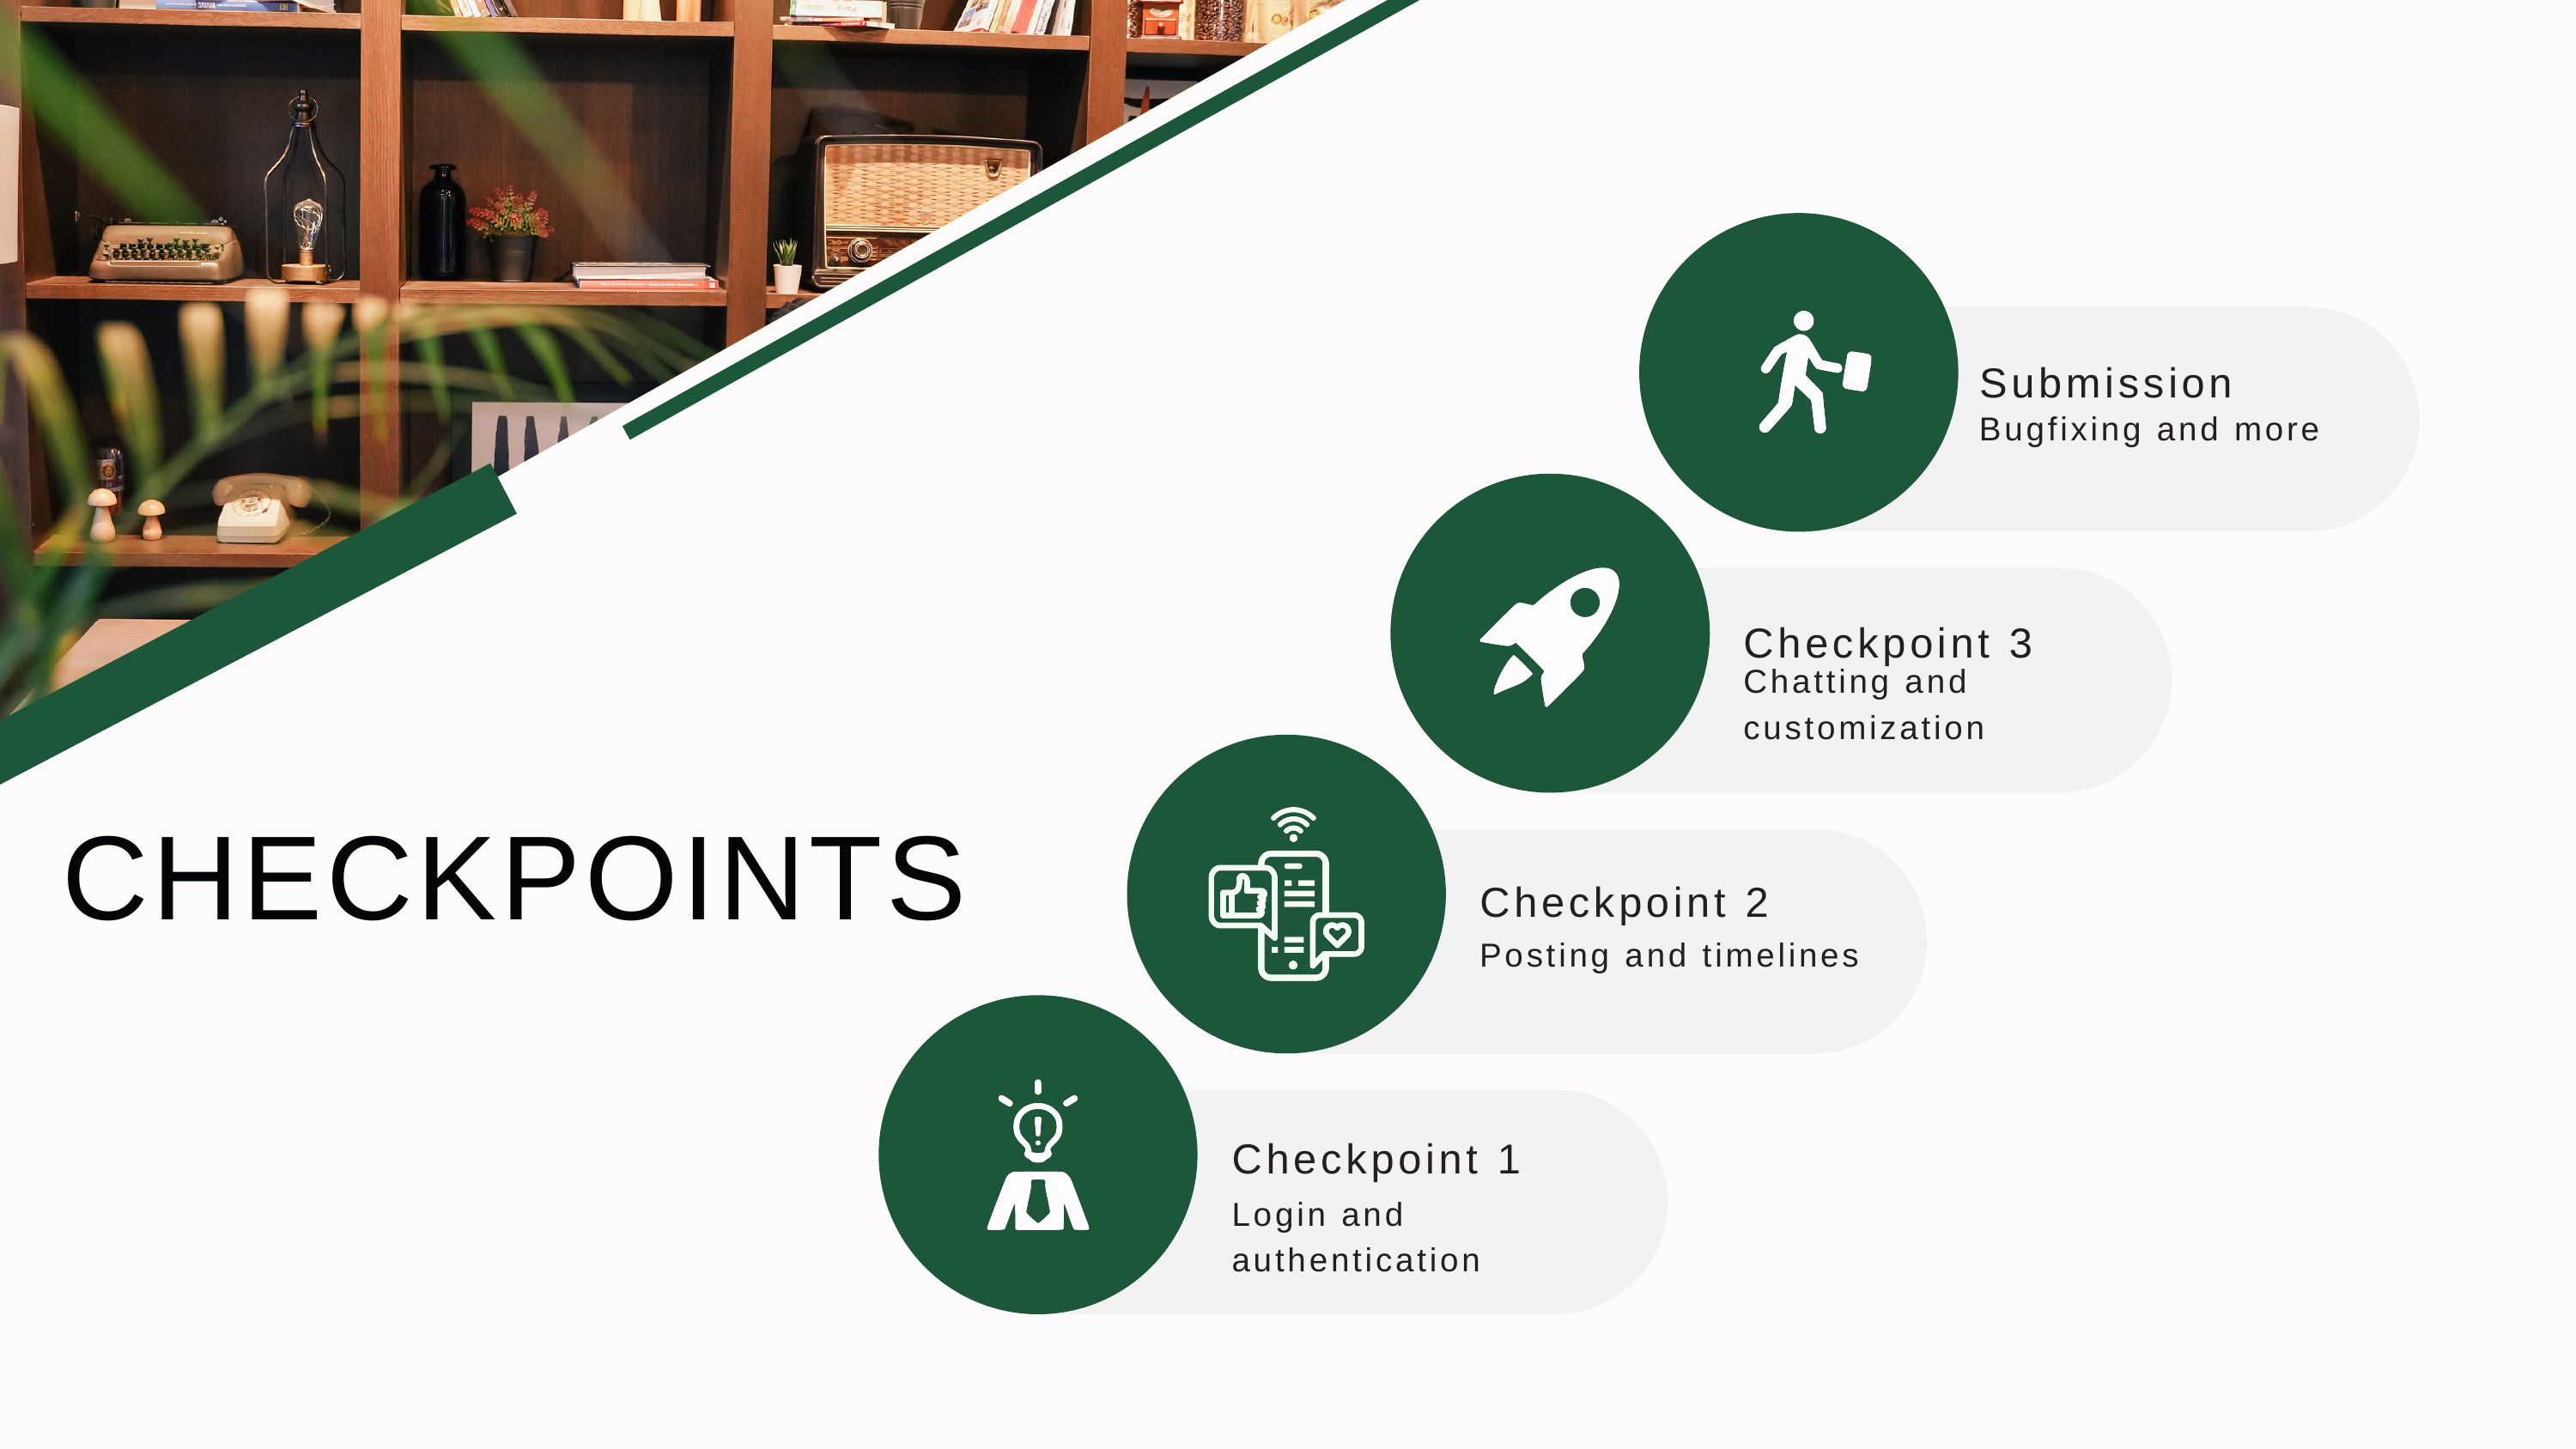

Submission
Bugfixing and more

Checkpoint 3
Chatting and customization

CHECKPOINTS

Checkpoint 2
Posting and timelines

Checkpoint 1
Login and authentication